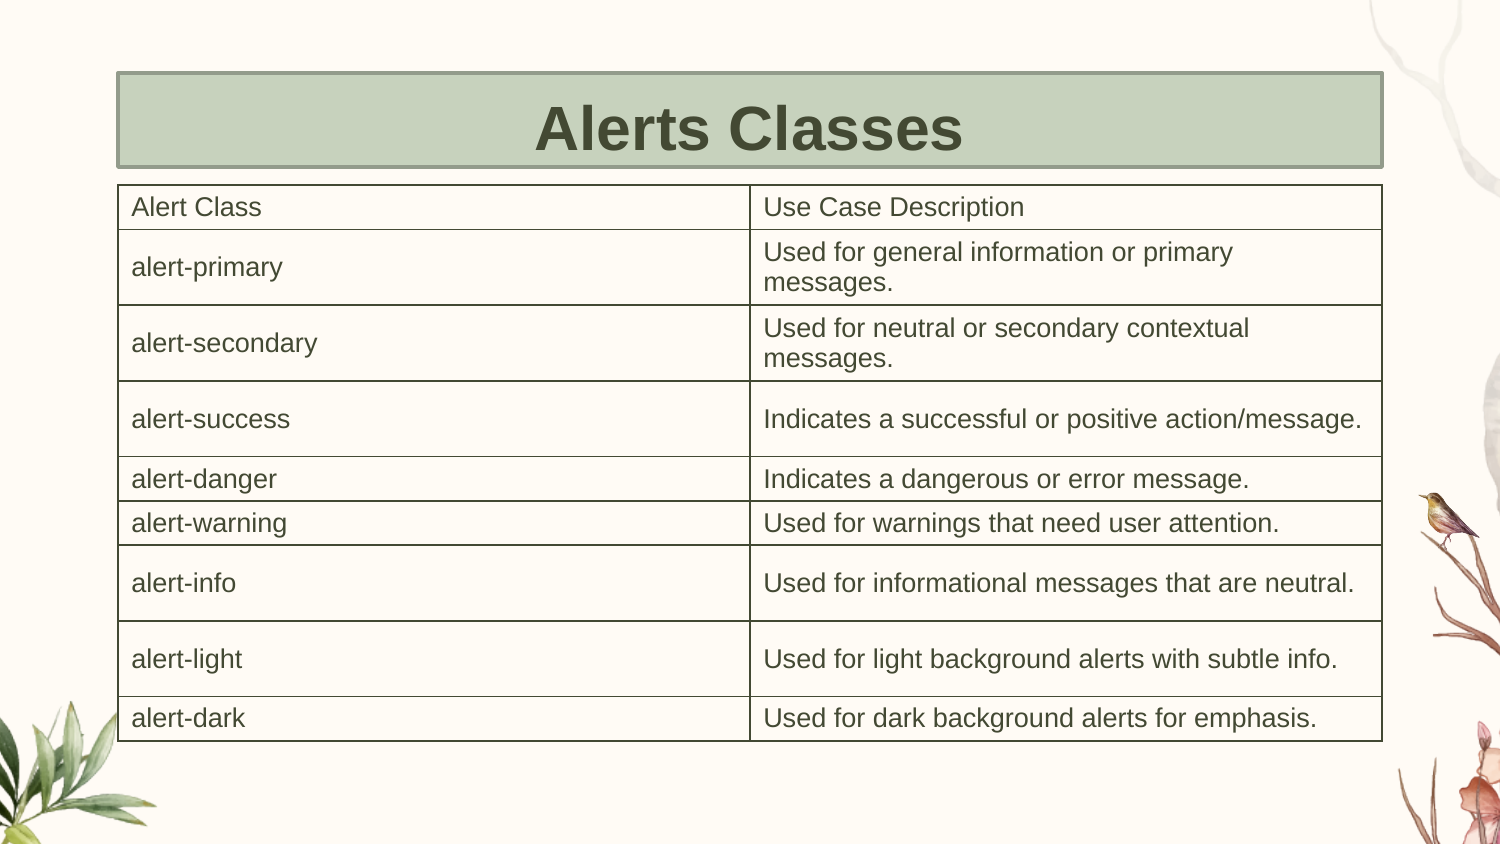

# Alerts Classes
| Alert Class | Use Case Description |
| --- | --- |
| alert-primary | Used for general information or primary messages. |
| alert-secondary | Used for neutral or secondary contextual messages. |
| alert-success | Indicates a successful or positive action/message. |
| alert-danger | Indicates a dangerous or error message. |
| alert-warning | Used for warnings that need user attention. |
| alert-info | Used for informational messages that are neutral. |
| alert-light | Used for light background alerts with subtle info. |
| alert-dark | Used for dark background alerts for emphasis. |